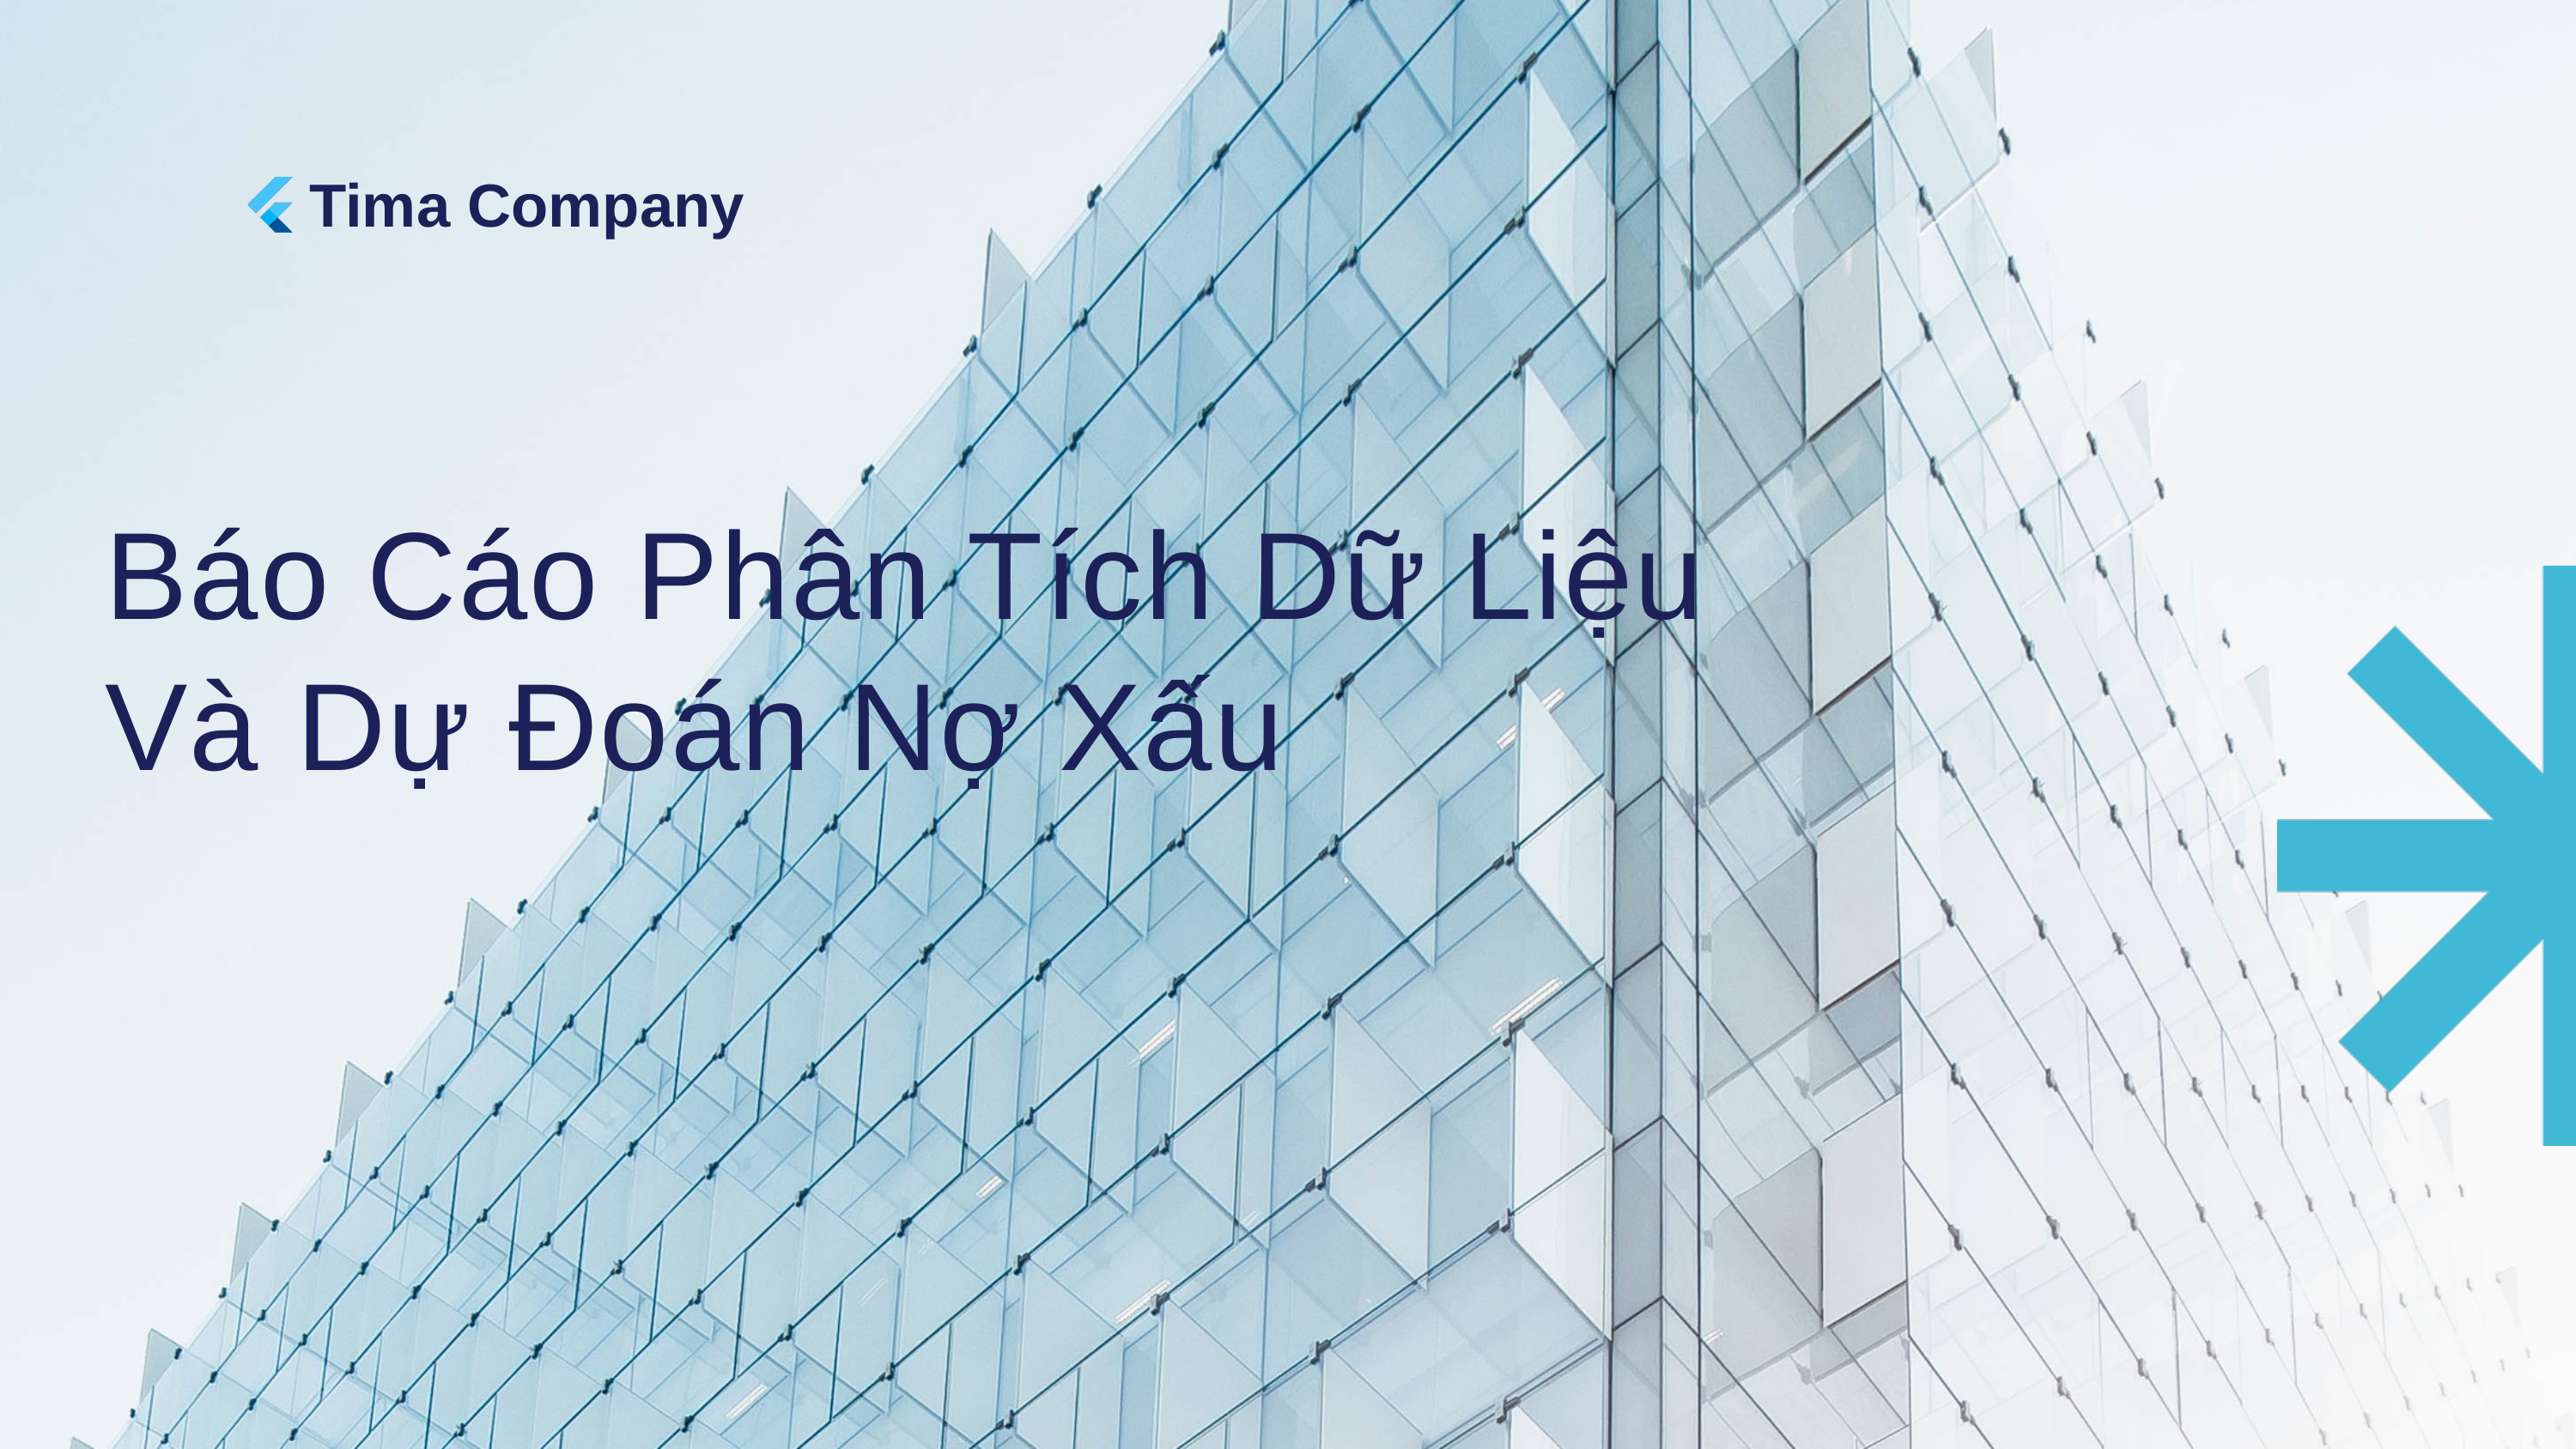

Tima Company

Báo Cáo Phân Tích Dữ Liệu
Và Dự Đoán Nợ Xấu